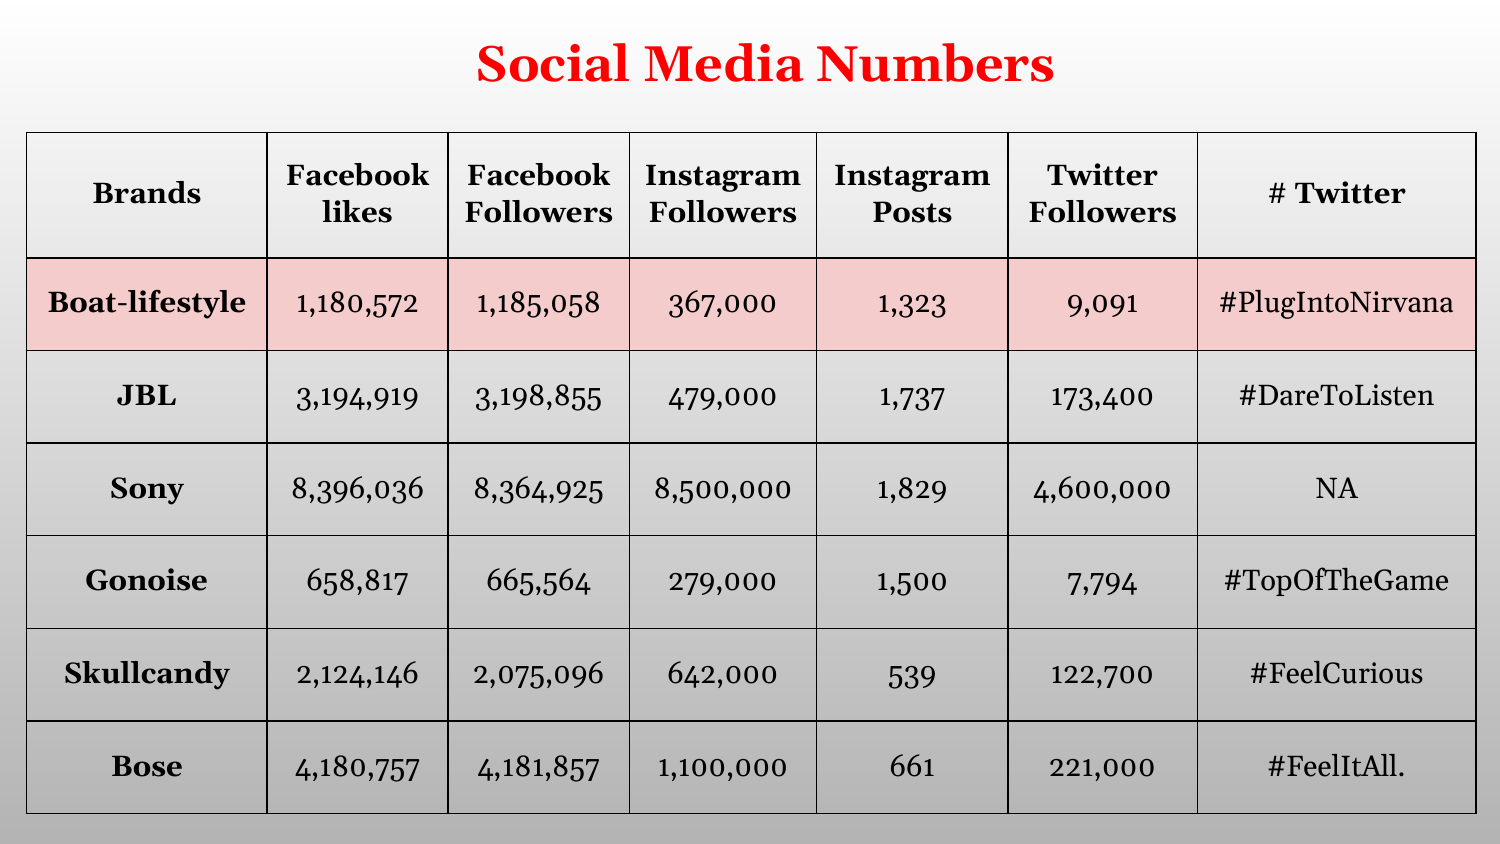

Social Media Numbers
| Brands | Facebook likes | Facebook Followers | Instagram Followers | Instagram Posts | Twitter Followers | # Twitter |
| --- | --- | --- | --- | --- | --- | --- |
| Boat-lifestyle | 1,180,572 | 1,185,058 | 367,000 | 1,323 | 9,091 | #PlugIntoNirvana |
| JBL | 3,194,919 | 3,198,855 | 479,000 | 1,737 | 173,400 | #DareToListen |
| Sony | 8,396,036 | 8,364,925 | 8,500,000 | 1,829 | 4,600,000 | NA |
| Gonoise | 658,817 | 665,564 | 279,000 | 1,500 | 7,794 | #TopOfTheGame |
| Skullcandy | 2,124,146 | 2,075,096 | 642,000 | 539 | 122,700 | #FeelCurious |
| Bose | 4,180,757 | 4,181,857 | 1,100,000 | 661 | 221,000 | #FeelItAll. |